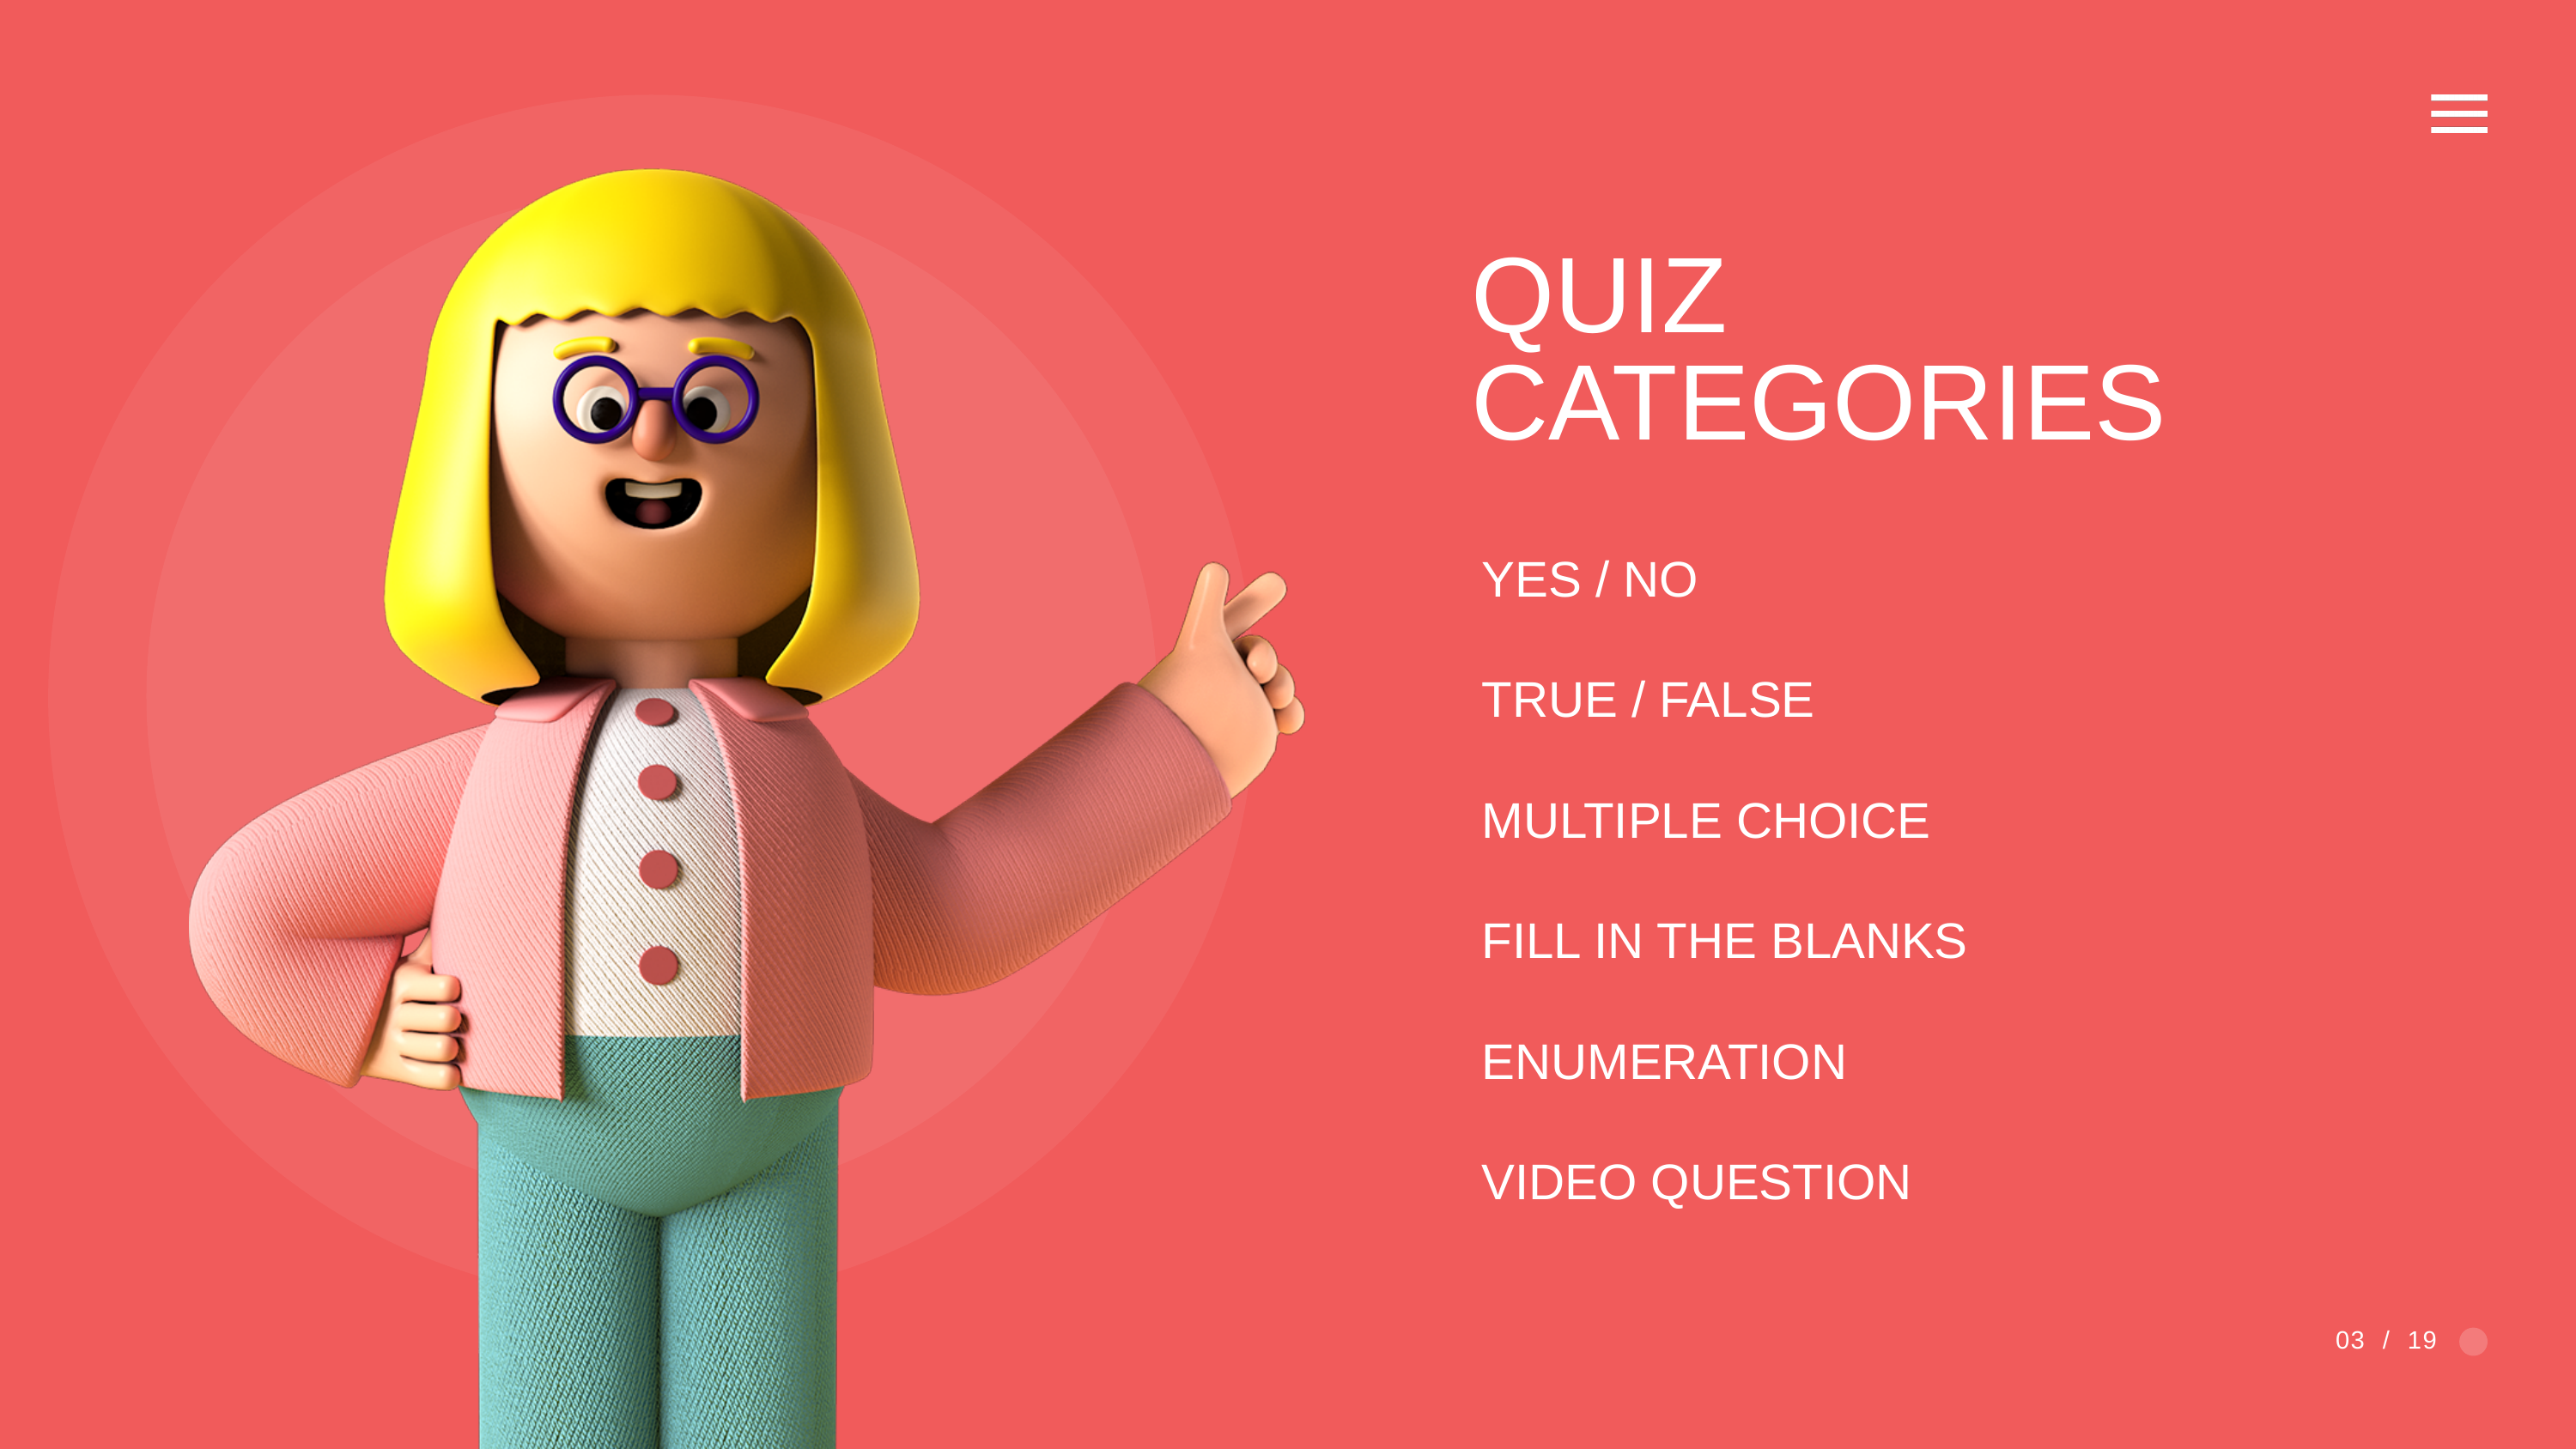

QUIZ CATEGORIES
YES / NO
TRUE / FALSE
MULTIPLE CHOICE
FILL IN THE BLANKS
ENUMERATION
VIDEO QUESTION

03  /  19